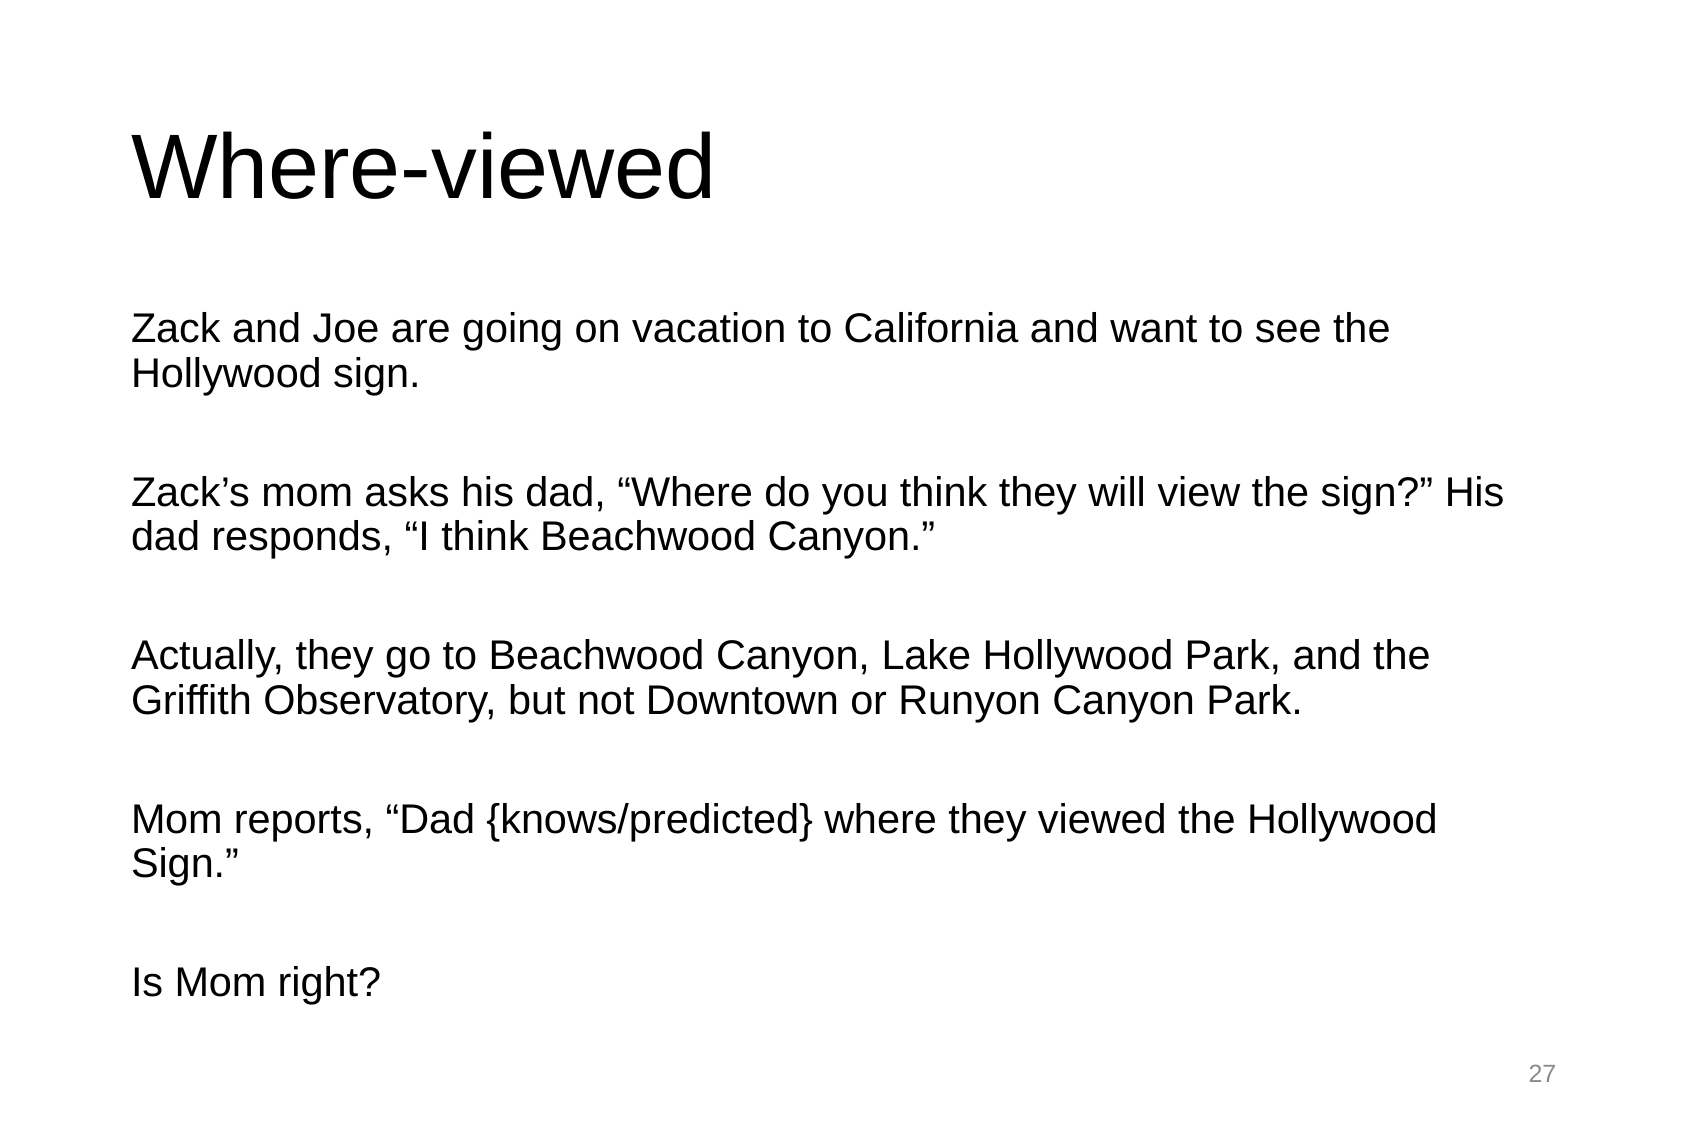

# Where-viewed
Zack and Joe are going on vacation to California and want to see the Hollywood sign.

Zack’s mom asks his dad, “Where do you think they will view the sign?” His dad responds, “I think Beachwood Canyon.”

Actually, they go to Beachwood Canyon, Lake Hollywood Park, and the Griffith Observatory, but not Downtown or Runyon Canyon Park.

Mom reports, “Dad {knows/predicted} where they viewed the Hollywood Sign.”

Is Mom right?

27